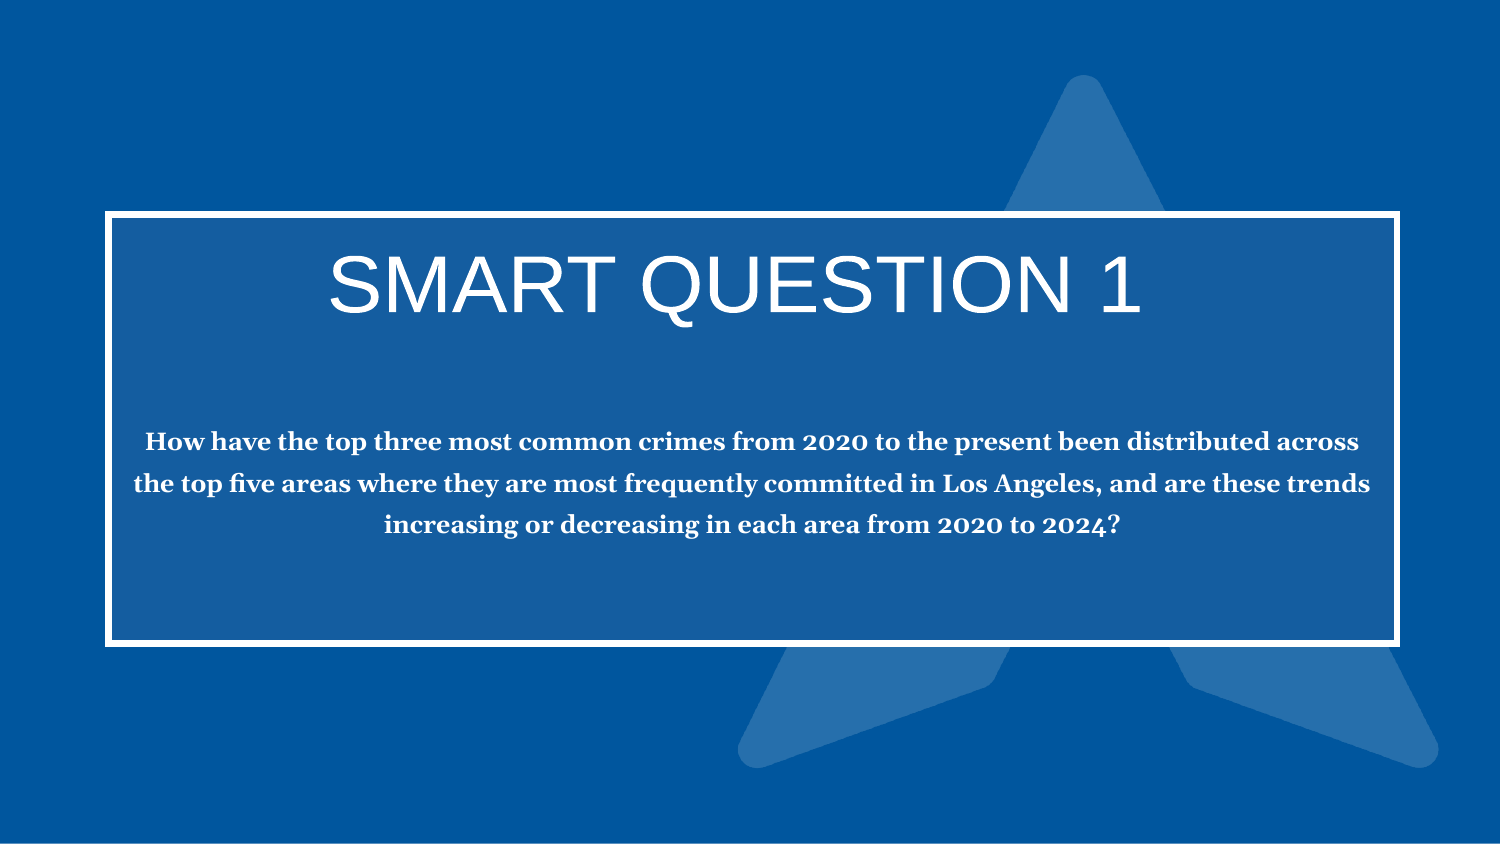

SMART QUESTION 1
How have the top three most common crimes from 2020 to the present been distributed across the top five areas where they are most frequently committed in Los Angeles, and are these trends increasing or decreasing in each area from 2020 to 2024?